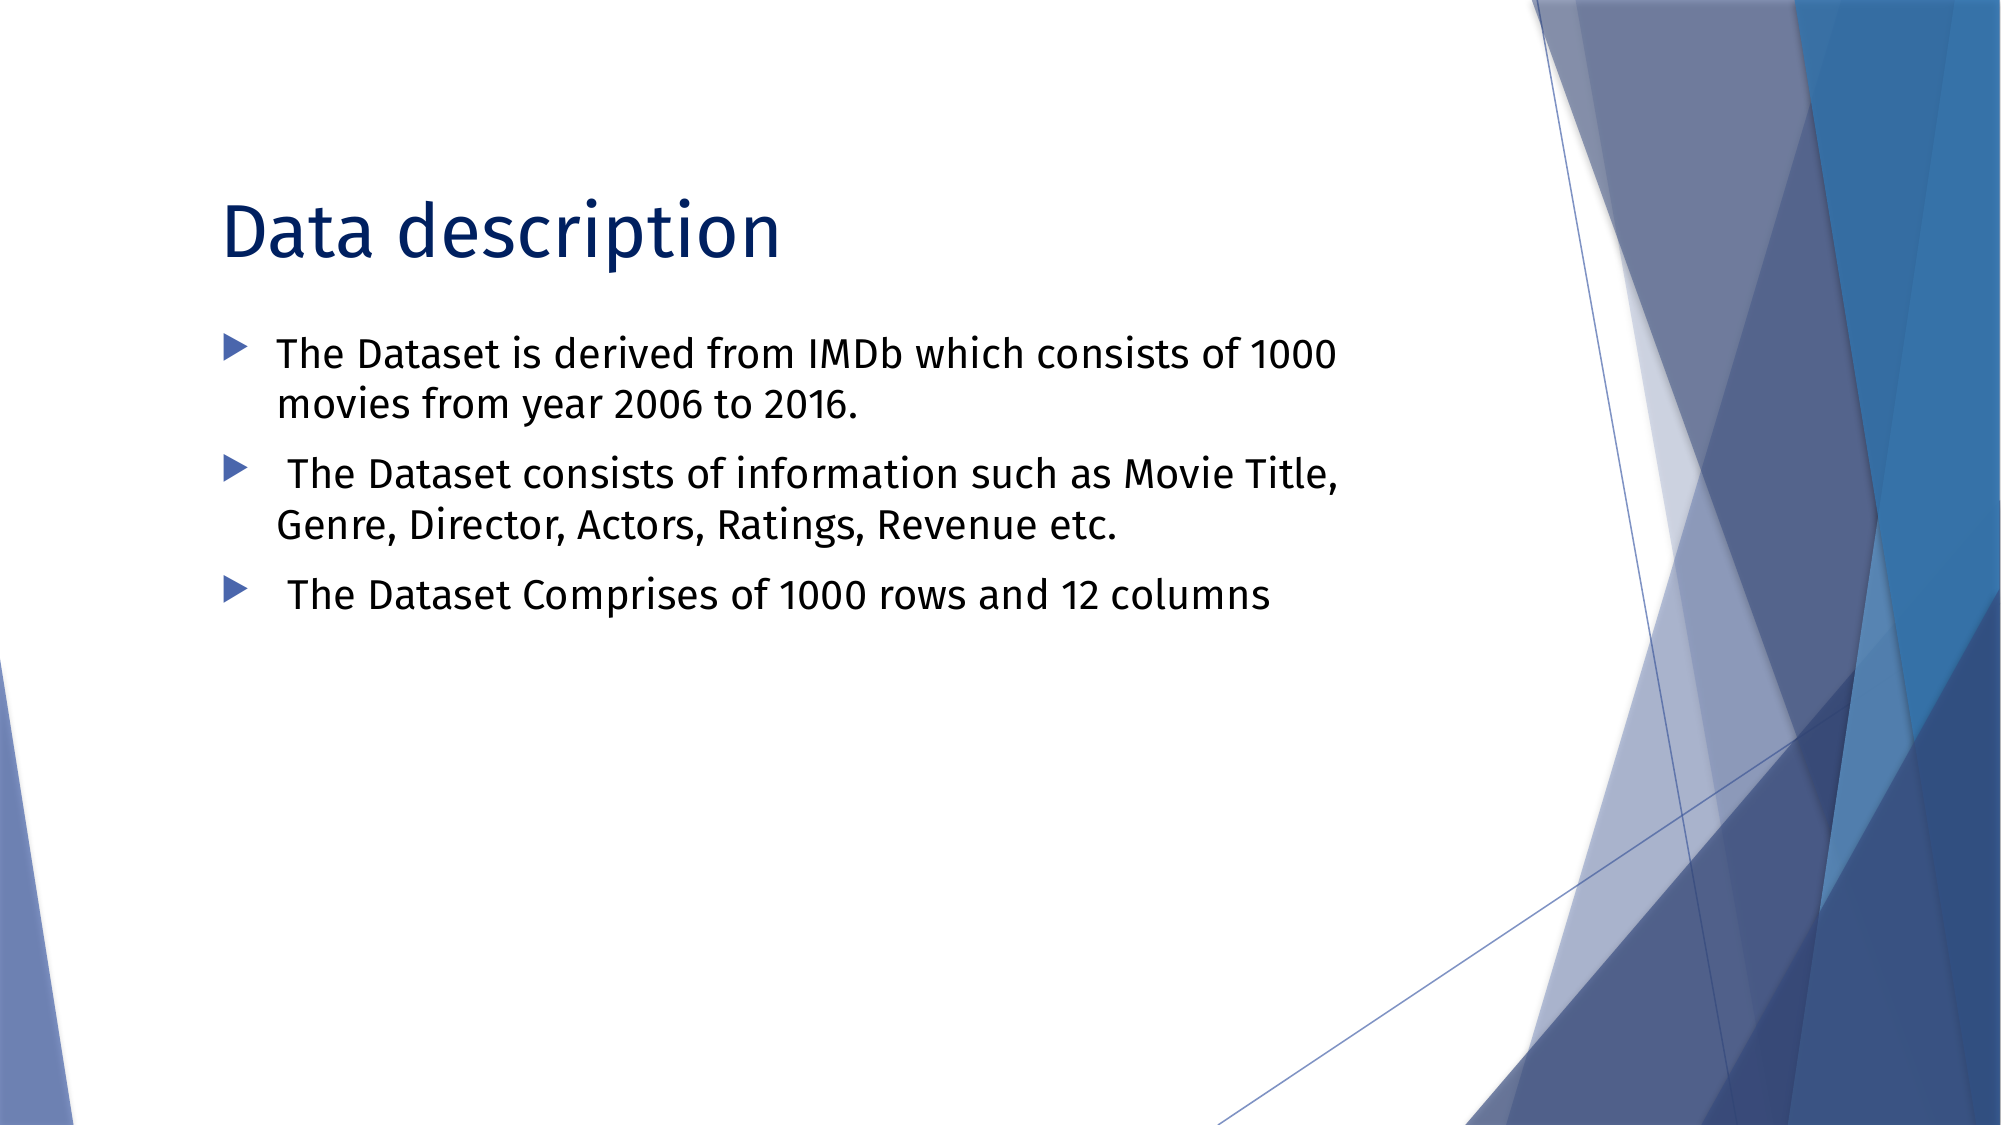

Data description
The Dataset is derived from IMDb which consists of 1000 movies from year 2006 to 2016.
 The Dataset consists of information such as Movie Title, Genre, Director, Actors, Ratings, Revenue etc.
 The Dataset Comprises of 1000 rows and 12 columns